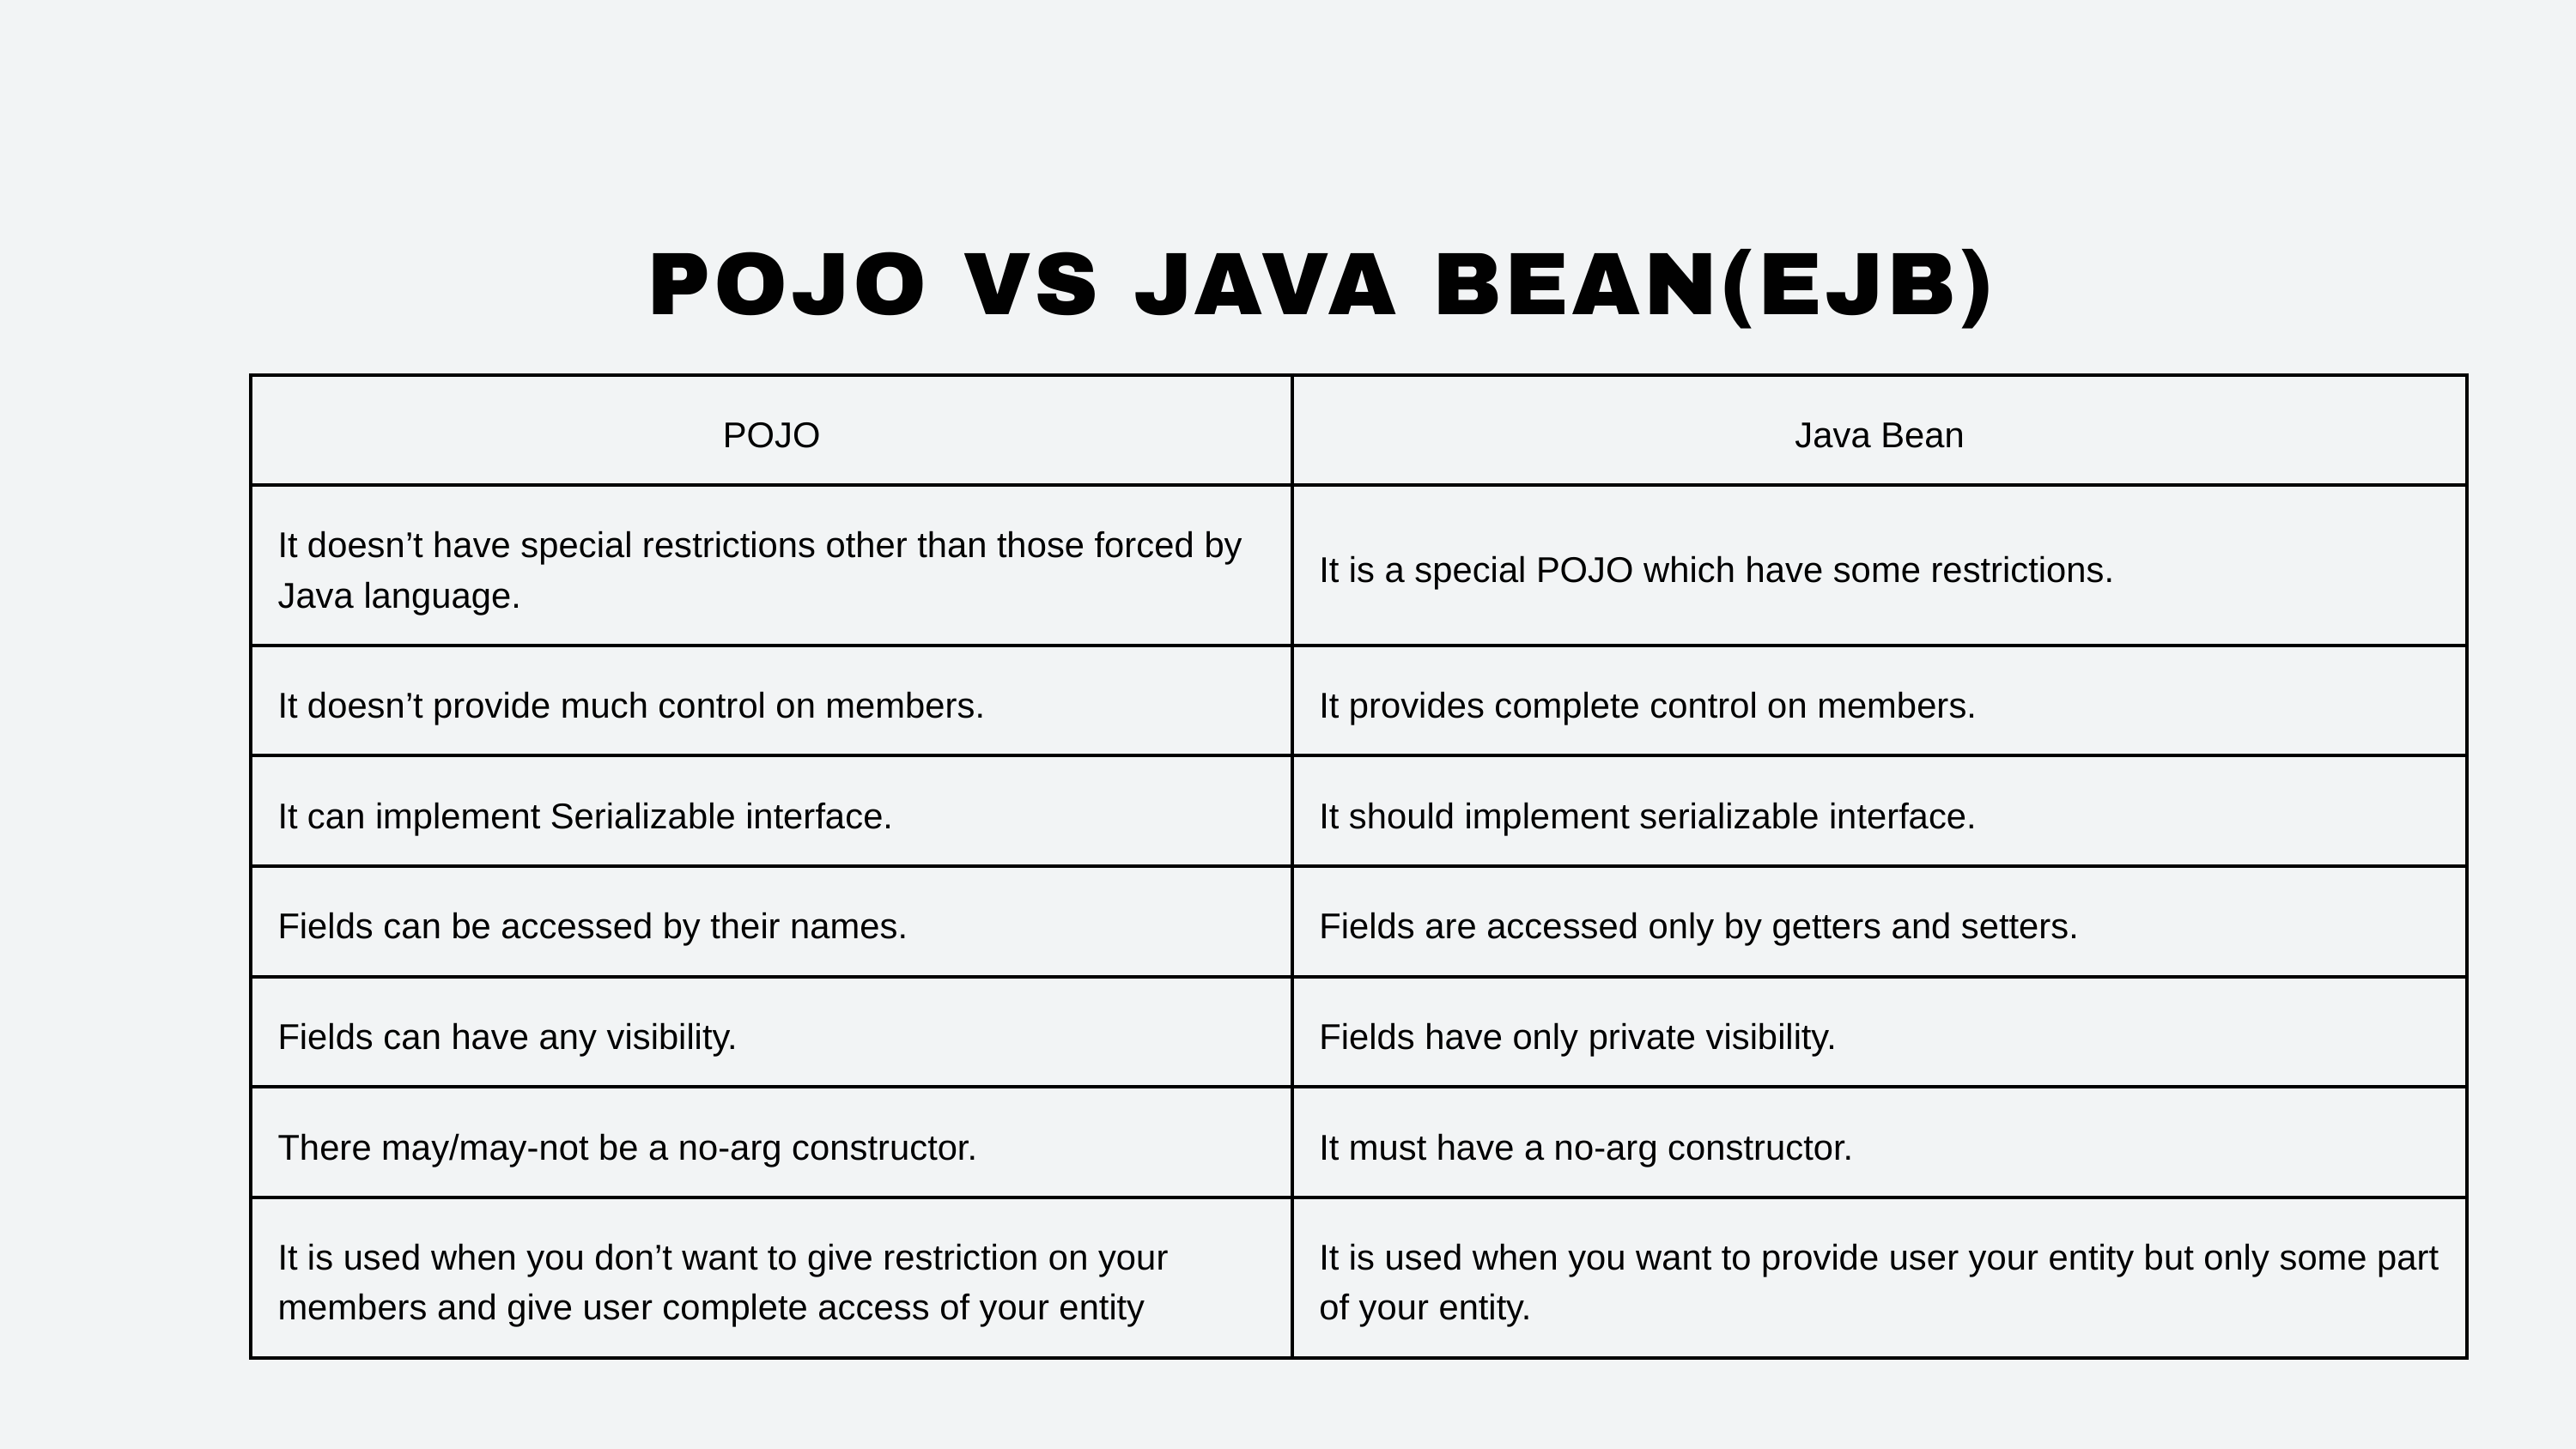

POJO VS JAVA BEAN(EJB)
| POJO | Java Bean |
| --- | --- |
| It doesn’t have special restrictions other than those forced by Java language. | It is a special POJO which have some restrictions. |
| It doesn’t provide much control on members. | It provides complete control on members. |
| It can implement Serializable interface. | It should implement serializable interface. |
| Fields can be accessed by their names. | Fields are accessed only by getters and setters. |
| Fields can have any visibility. | Fields have only private visibility. |
| There may/may-not be a no-arg constructor. | It must have a no-arg constructor. |
| It is used when you don’t want to give restriction on your members and give user complete access of your entity | It is used when you want to provide user your entity but only some part of your entity. |